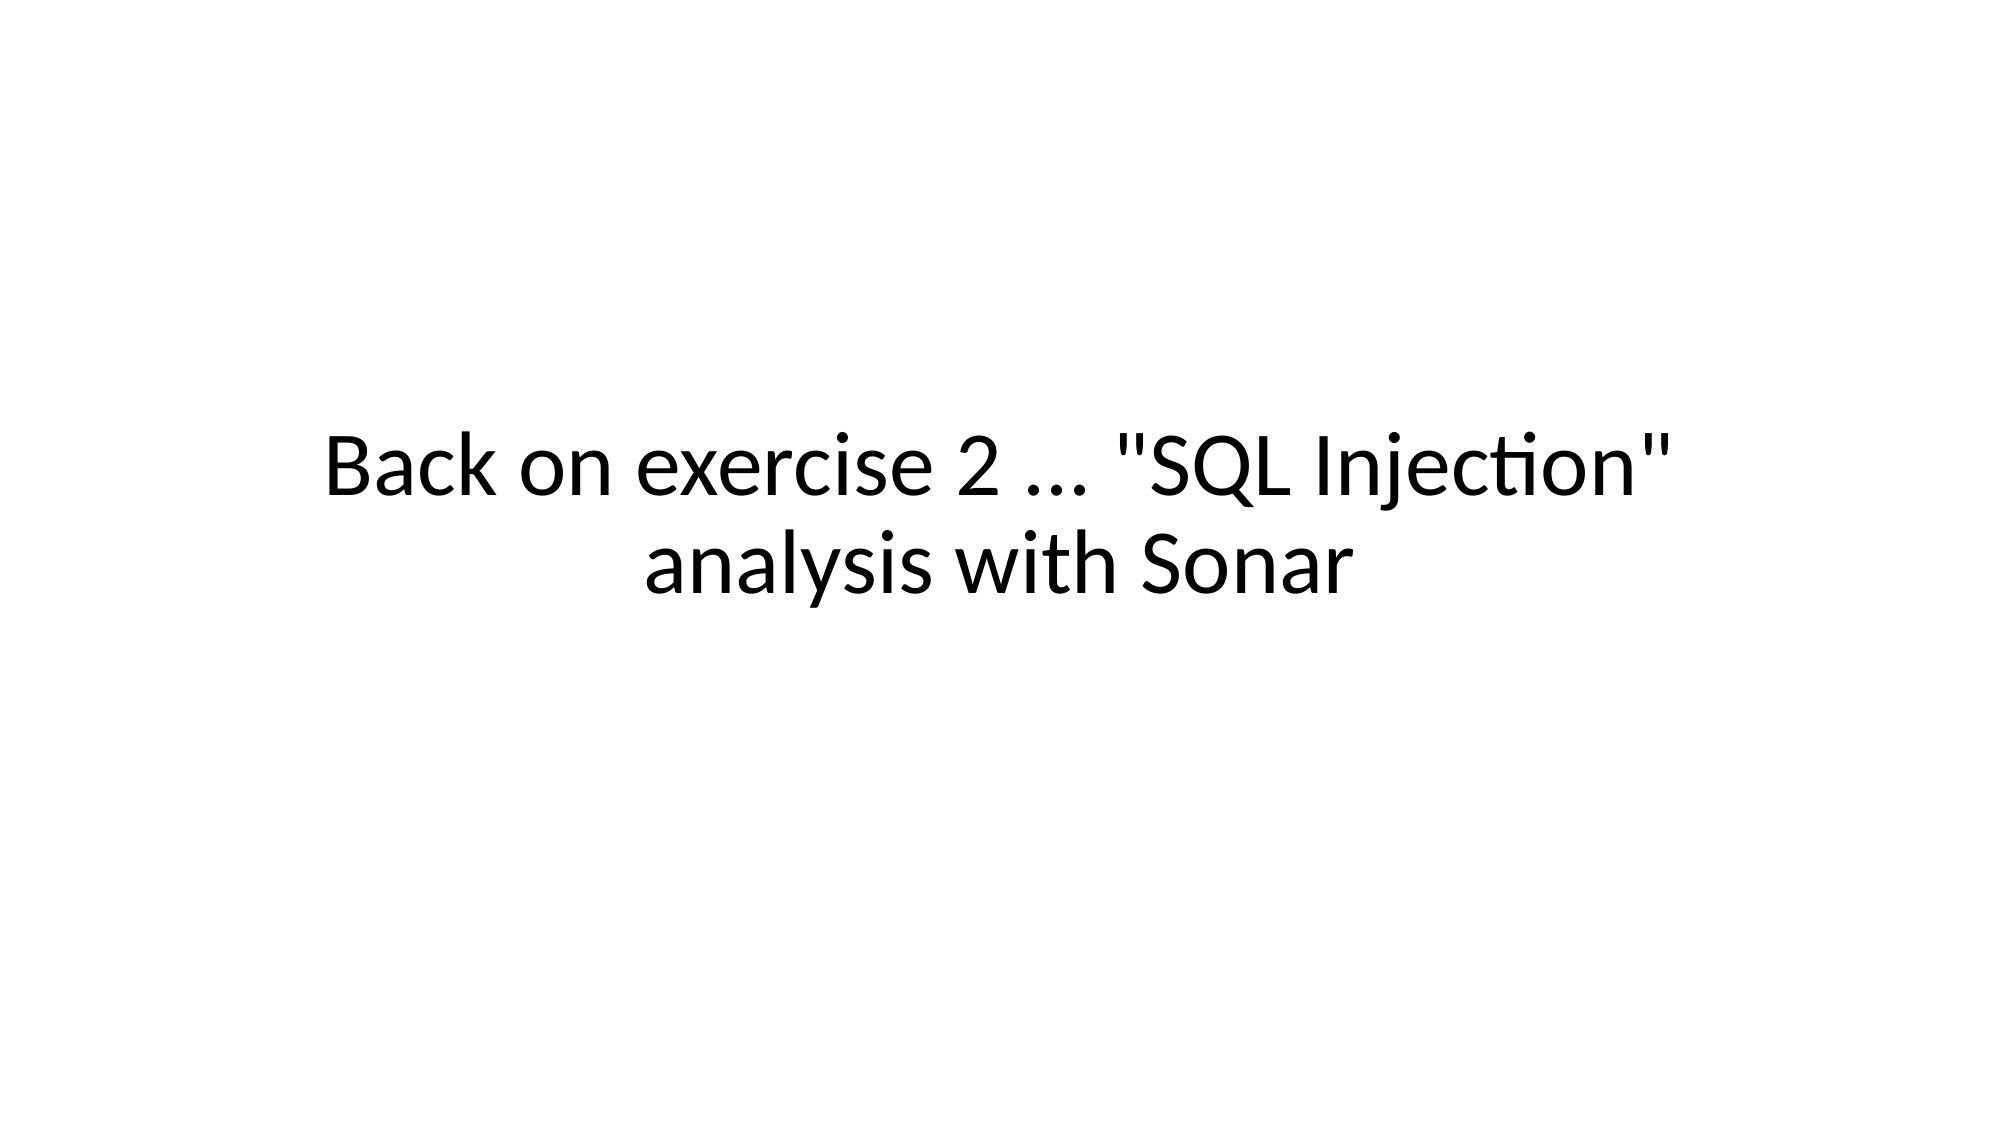

# Back on exercise 2 ... "SQL Injection" analysis with Sonar